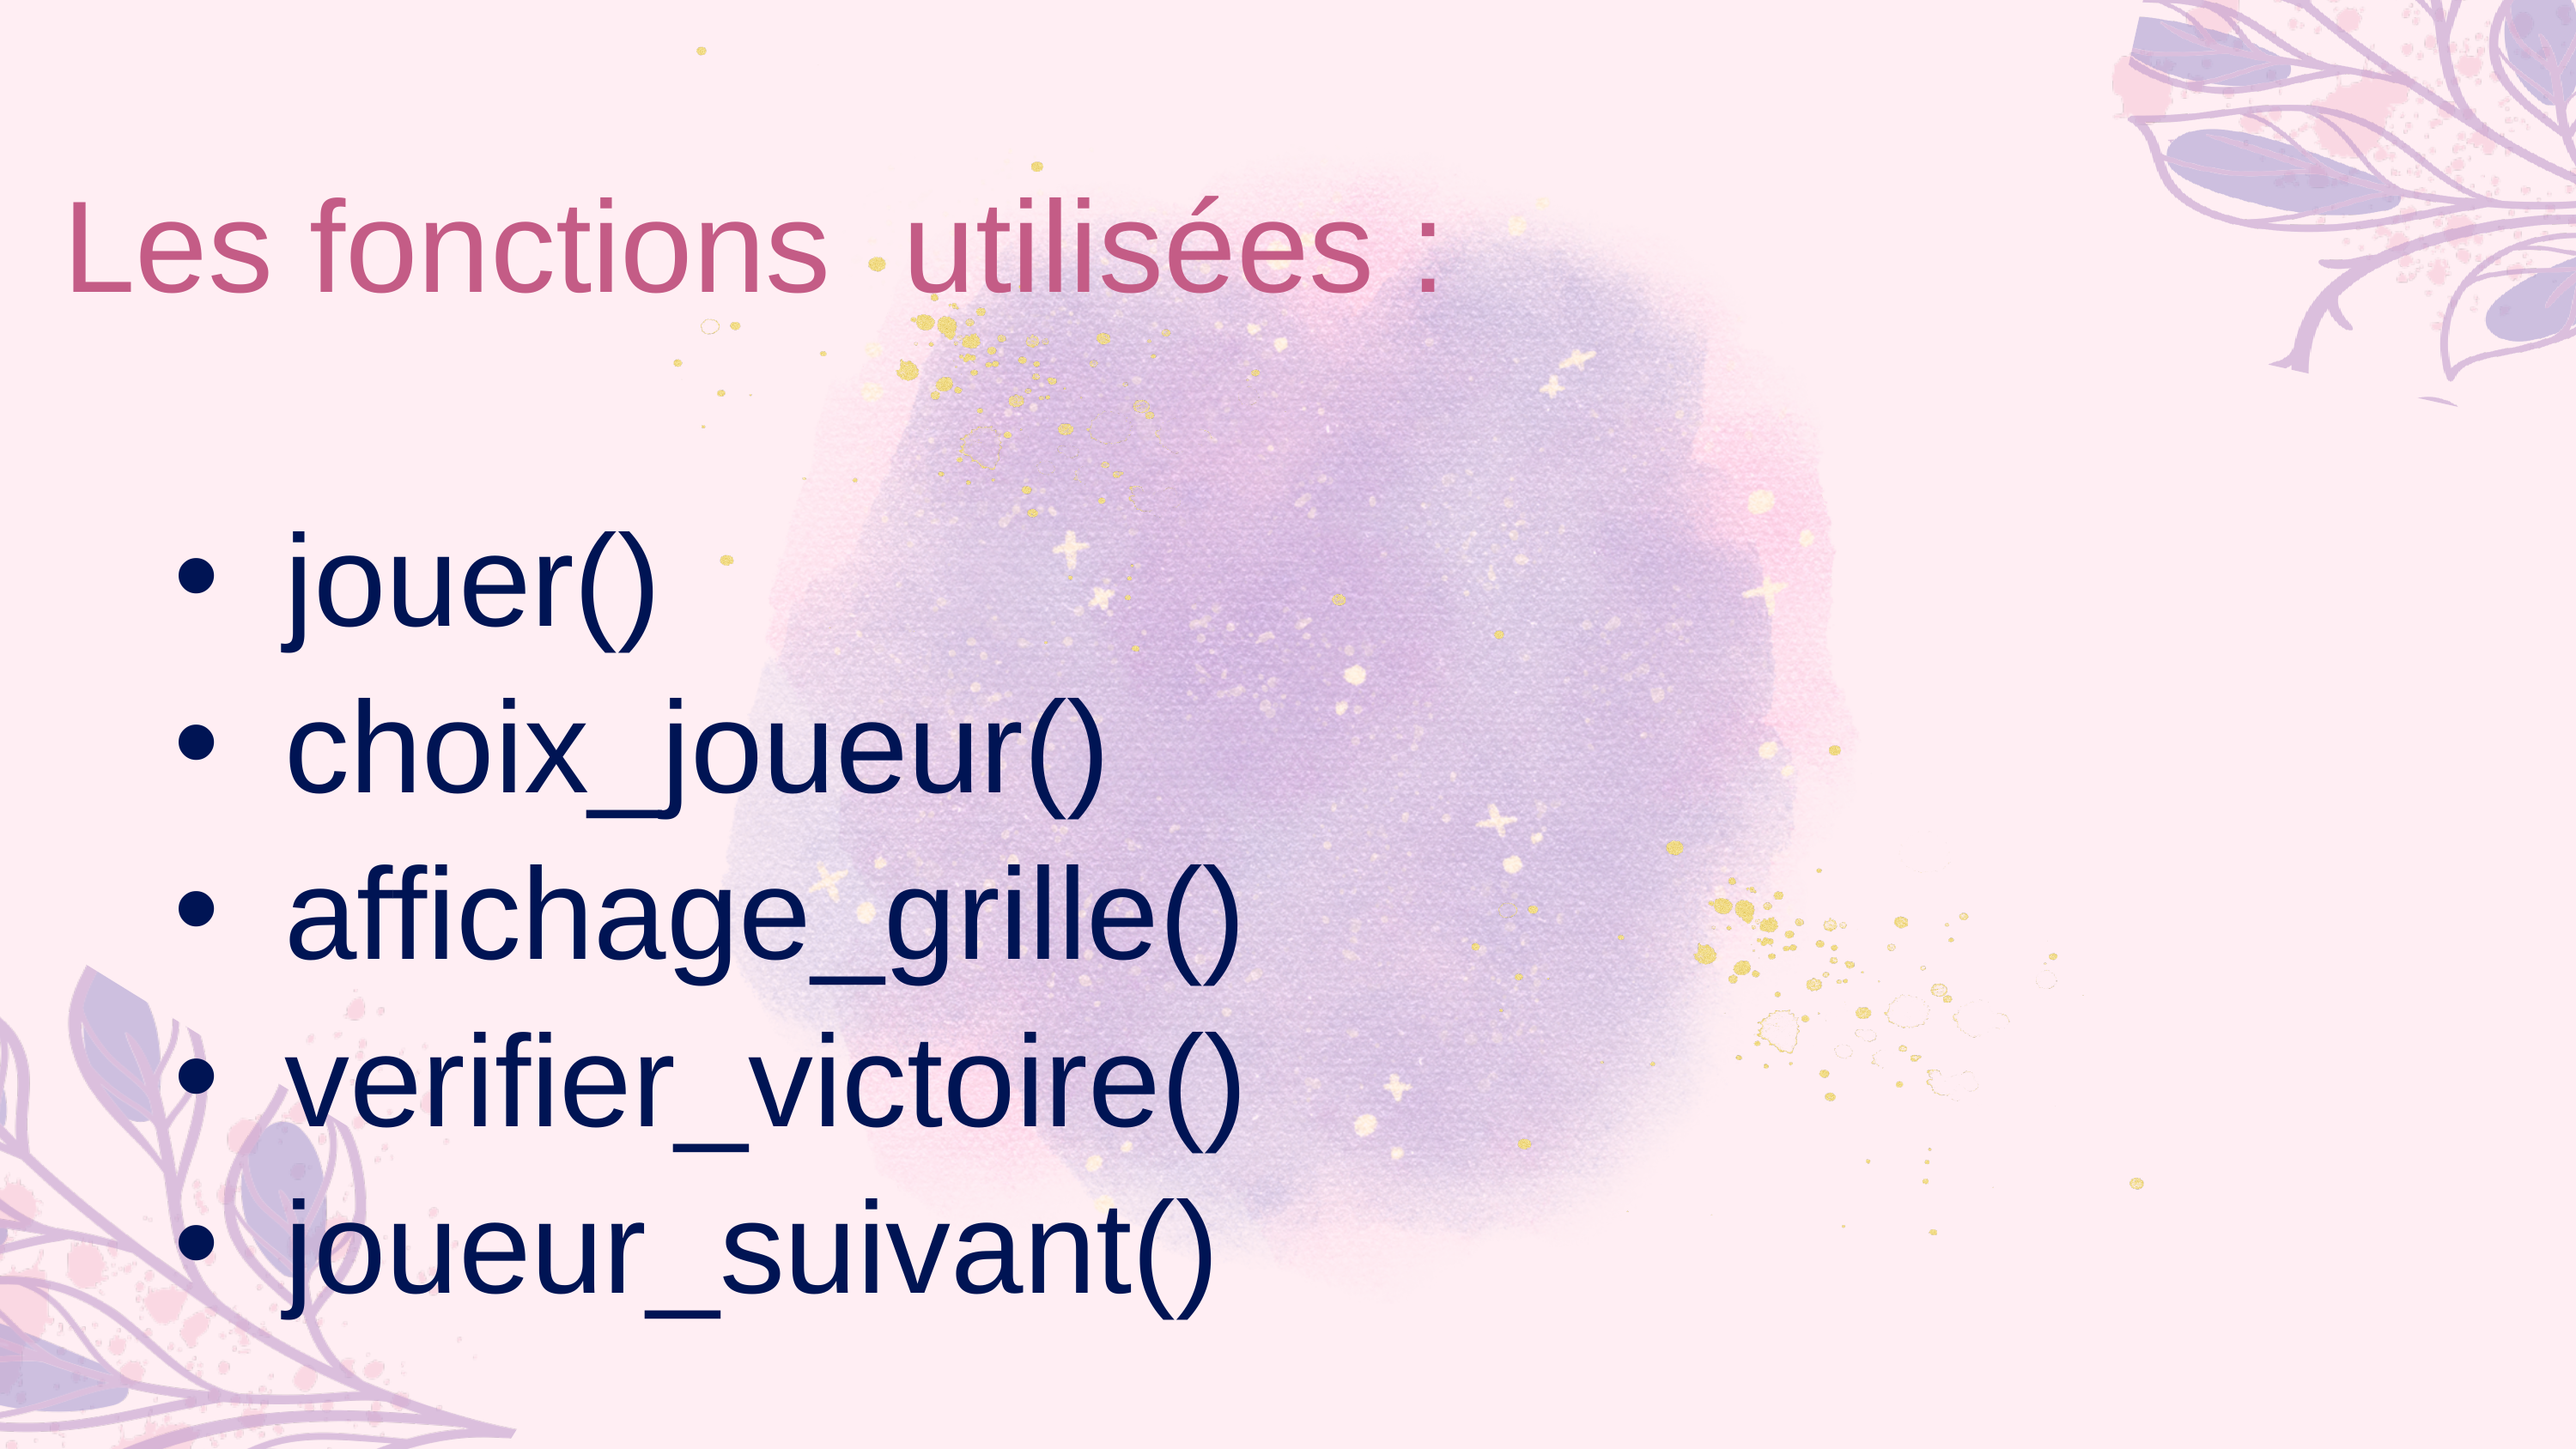

Les fonctions  utilisées :

jouer()
choix_joueur()
affichage_grille()
verifier_victoire()
joueur_suivant()